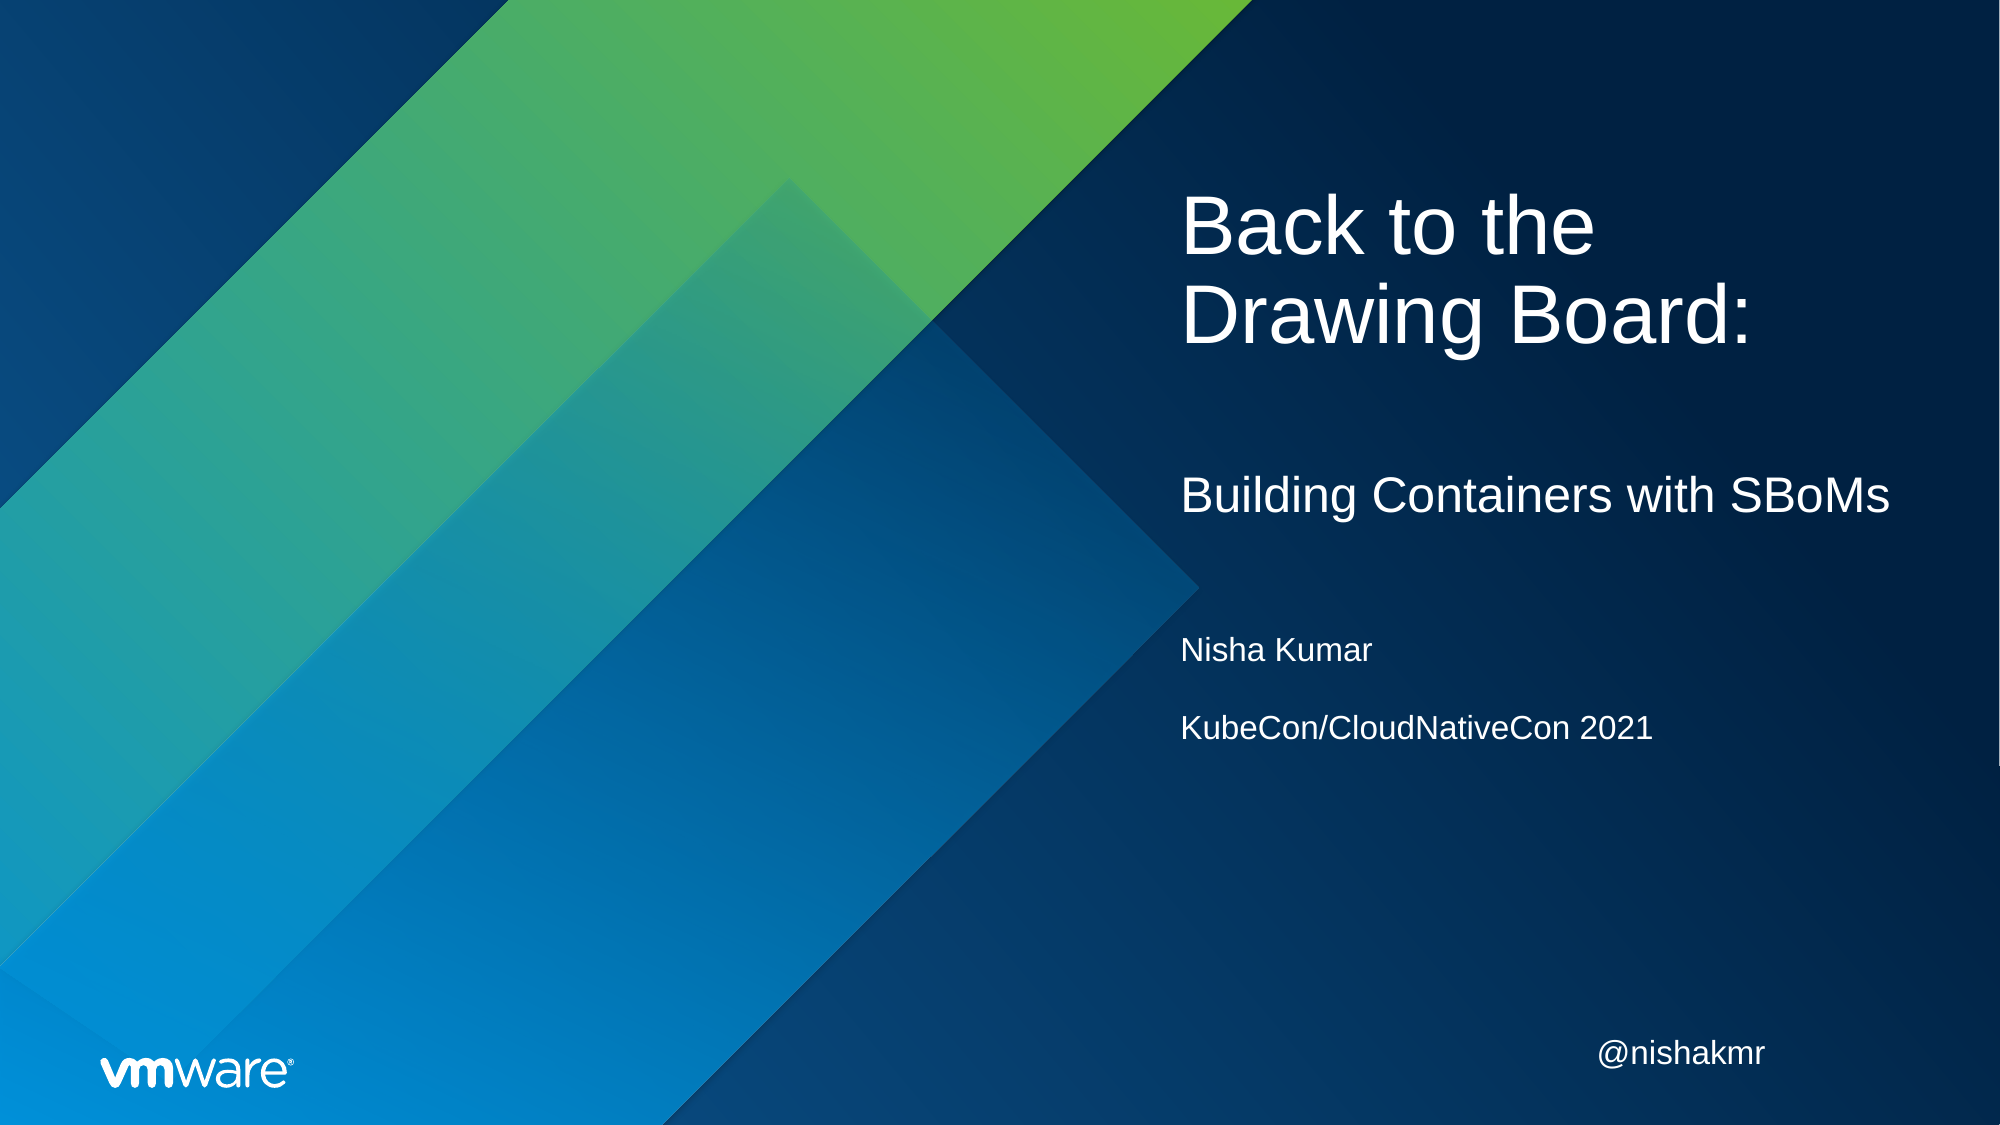

# Back to the Drawing Board:
Building Containers with SBoMs
Nisha Kumar
KubeCon/CloudNativeCon 2021
@nishakmr